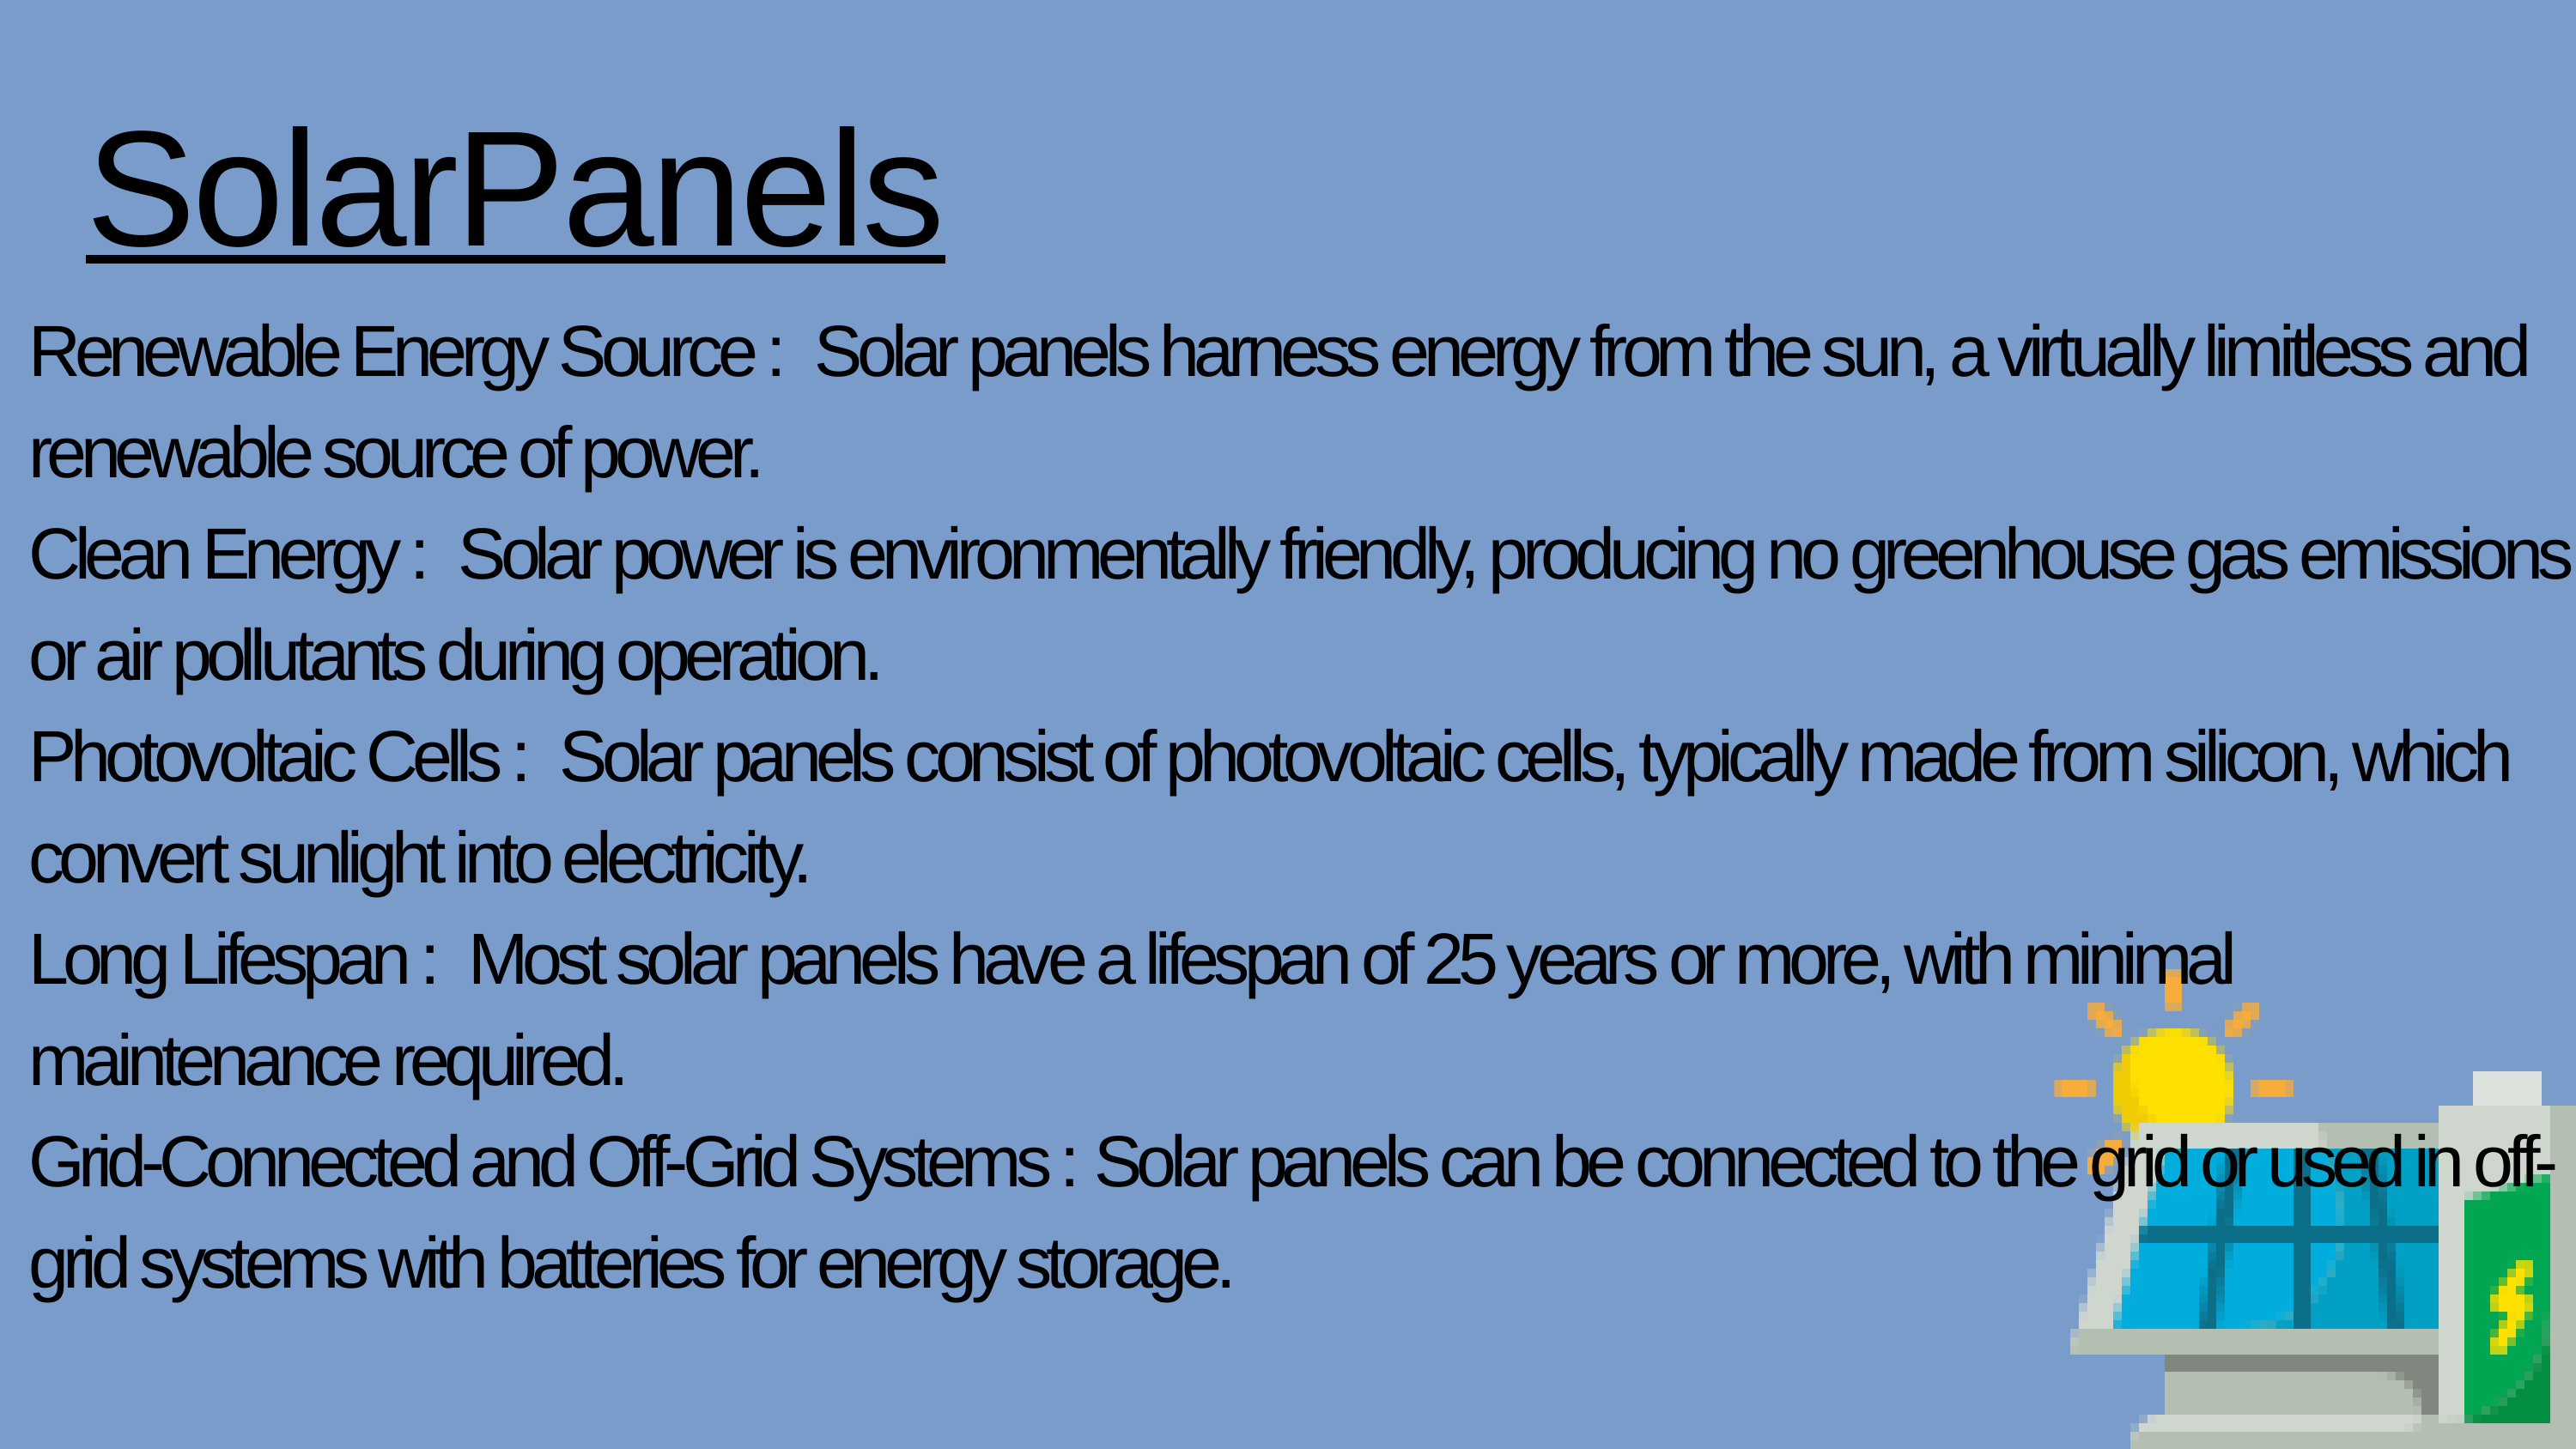

SolarPanels
Renewable Energy Source :  Solar panels harness energy from the sun, a virtually limitless and renewable source of power.
Clean Energy :  Solar power is environmentally friendly, producing no greenhouse gas emissions or air pollutants during operation.
Photovoltaic Cells :  Solar panels consist of photovoltaic cells, typically made from silicon, which convert sunlight into electricity.
Long Lifespan :  Most solar panels have a lifespan of 25 years or more, with minimal maintenance required.
Grid-Connected and Off-Grid Systems : Solar panels can be connected to the grid or used in off-grid systems with batteries for energy storage.